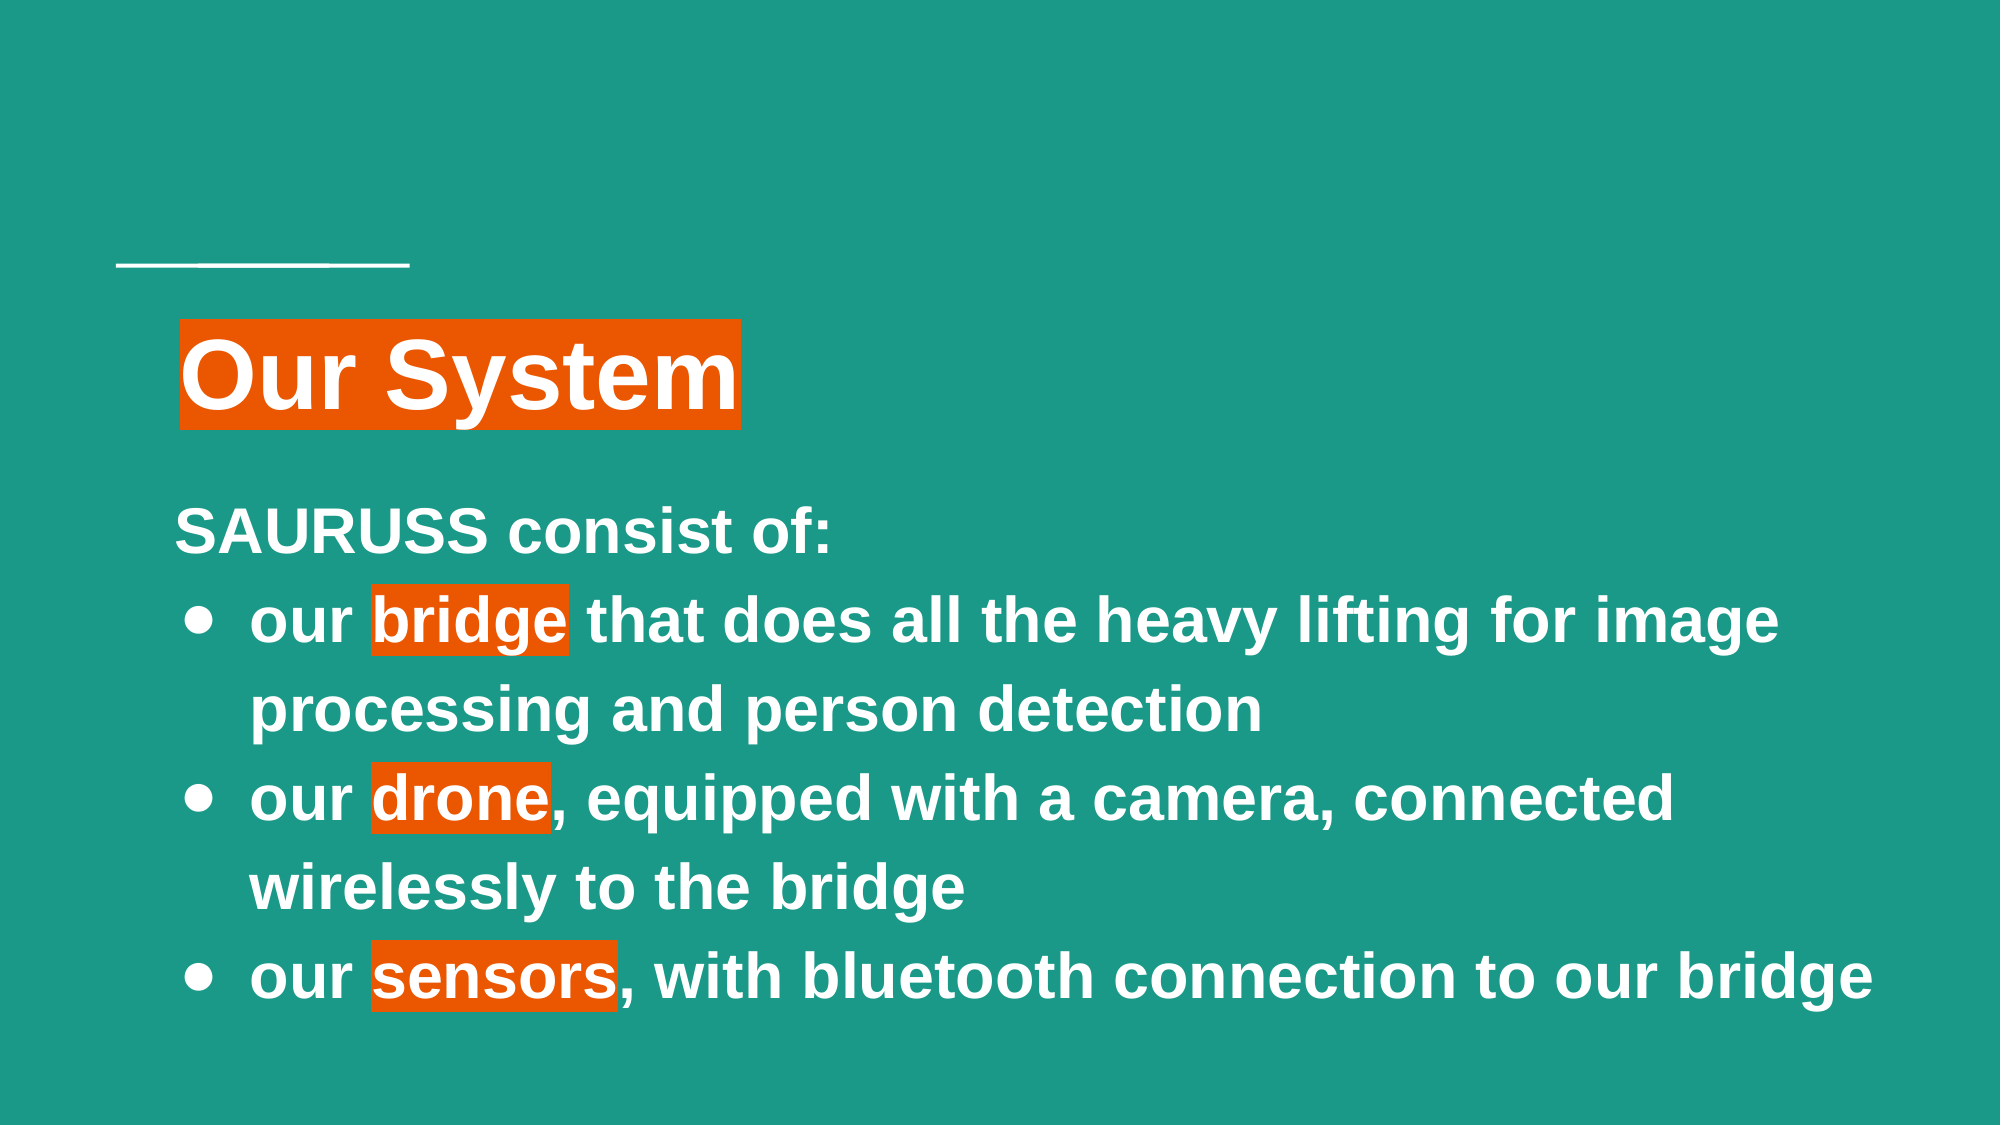

# Our System
SAURUSS consist of:
our bridge that does all the heavy lifting for image processing and person detection
our drone, equipped with a camera, connected wirelessly to the bridge
our sensors, with bluetooth connection to our bridge